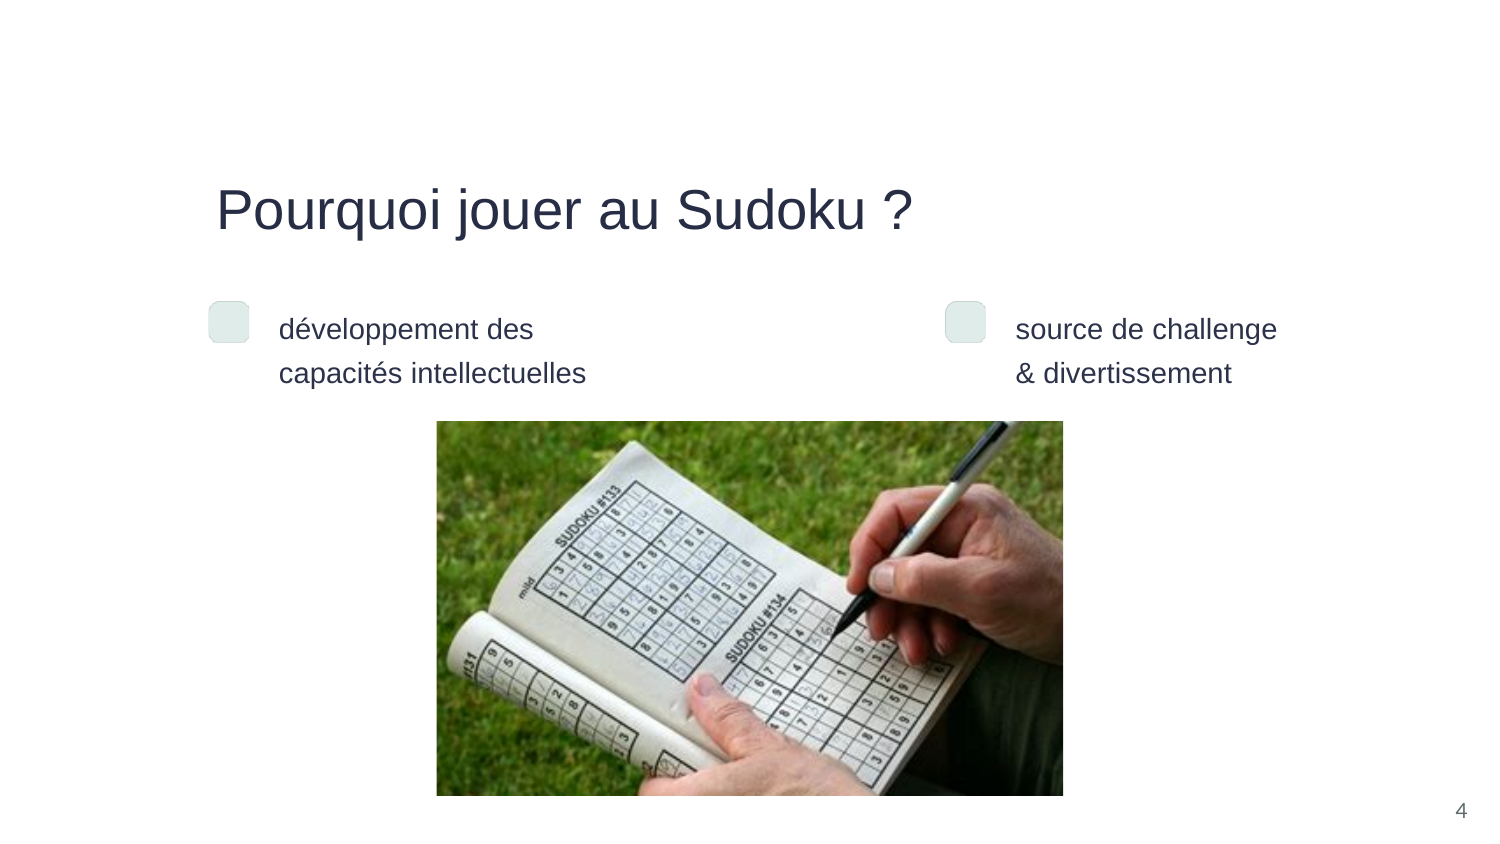

Pourquoi jouer au Sudoku ?

source de challenge & divertissement
développement des capacités intellectuelles

4